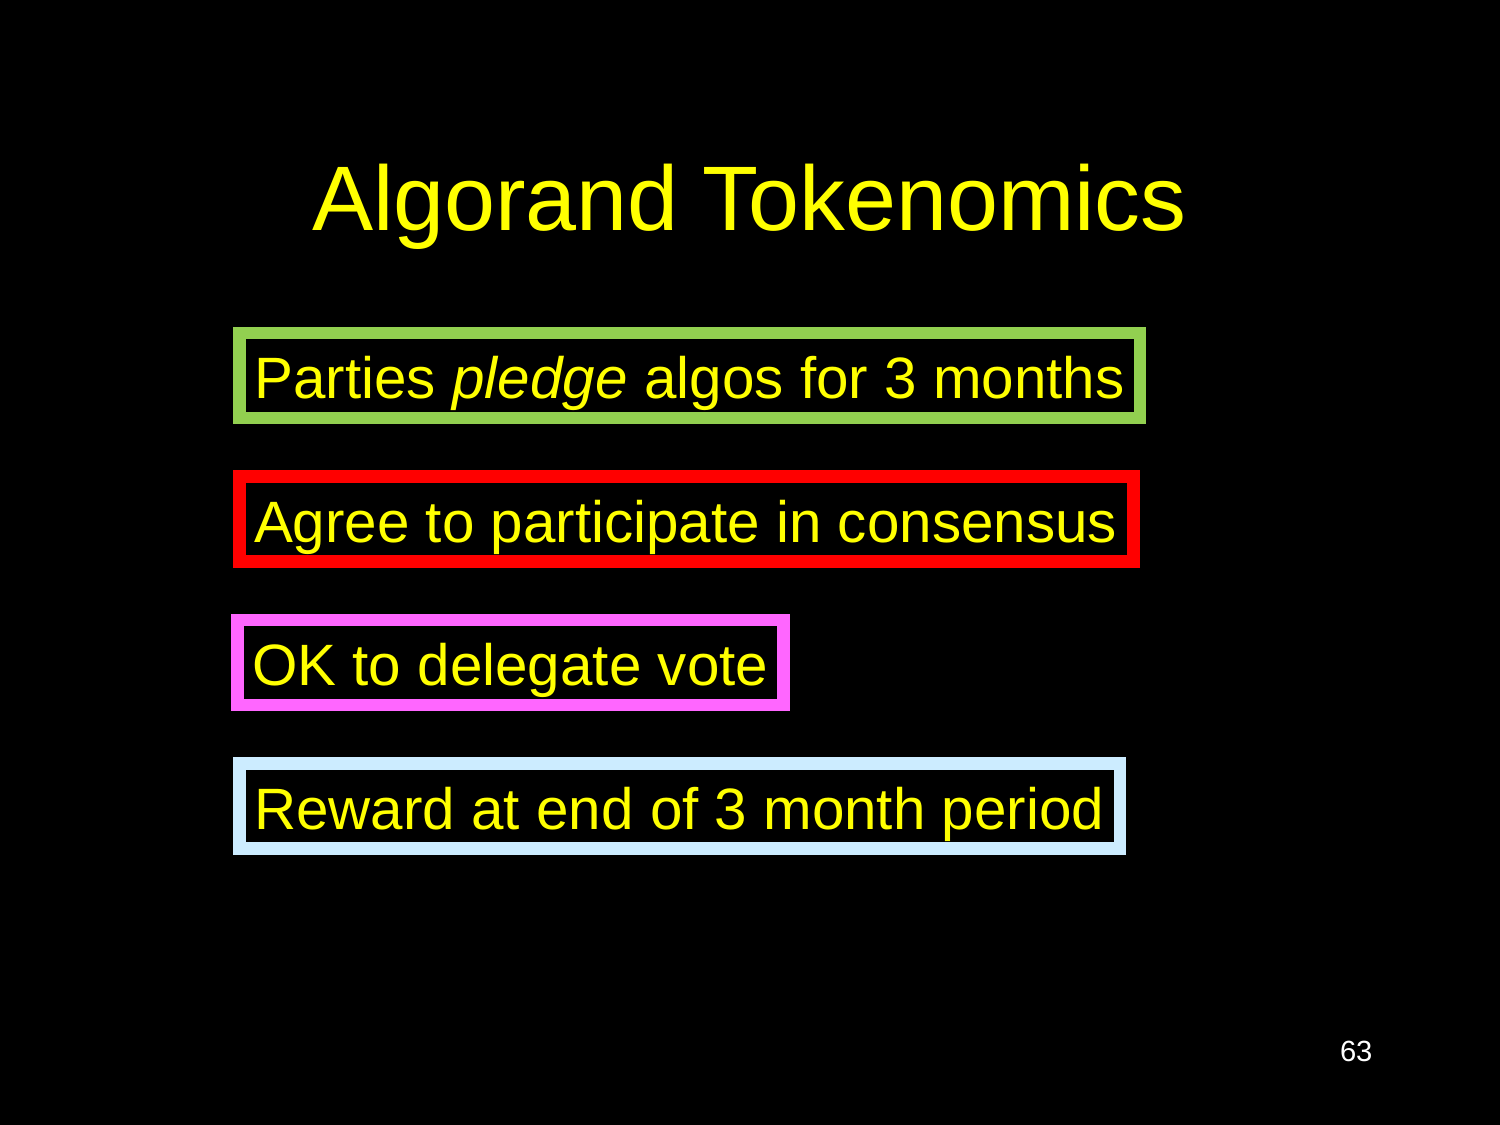

# Algorand Tokenomics
Parties pledge algos for 3 months
Agree to participate in consensus
OK to delegate vote
Reward at end of 3 month period
63